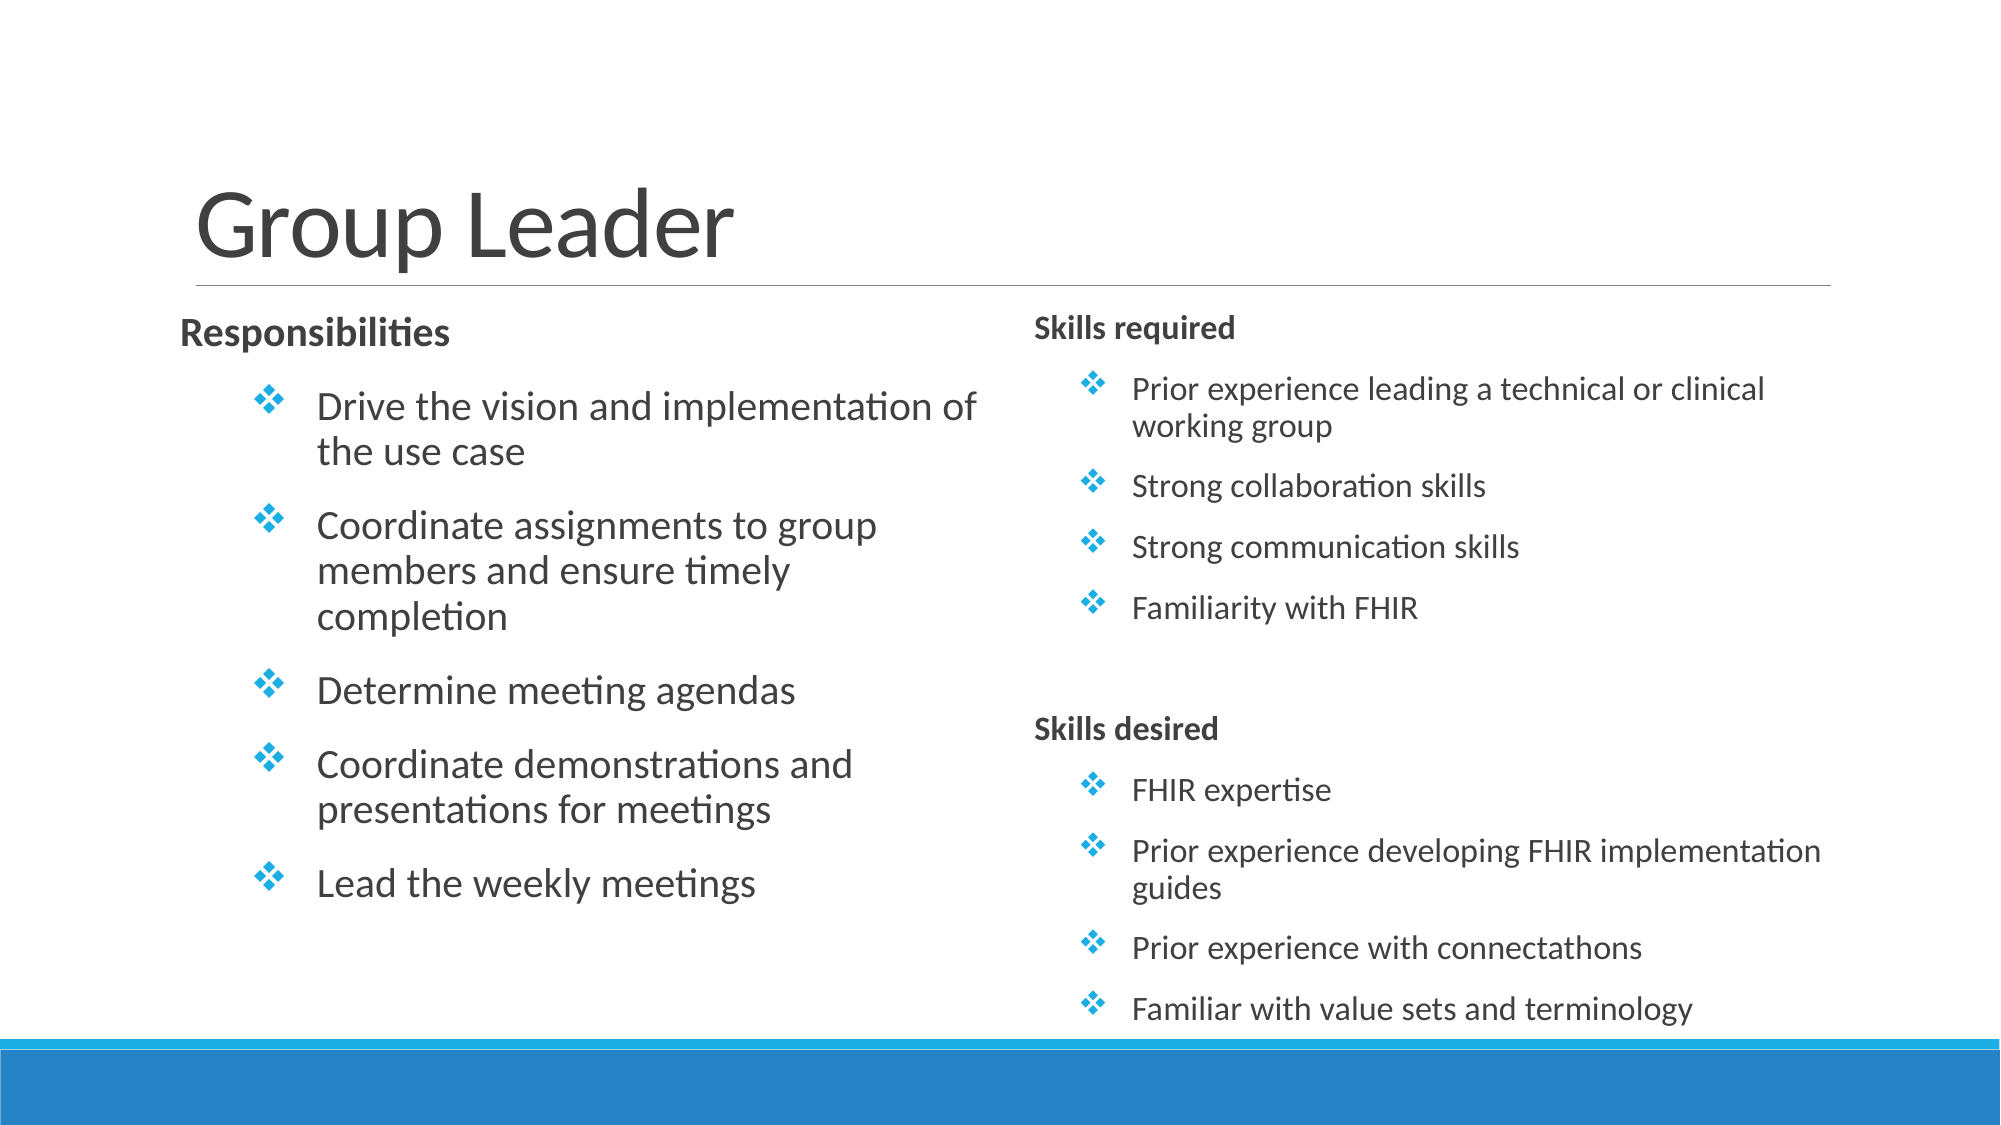

# Group Leader
Responsibilities
Drive the vision and implementation of the use case
Coordinate assignments to group members and ensure timely completion
Determine meeting agendas
Coordinate demonstrations and presentations for meetings
Lead the weekly meetings

Skills required
Prior experience leading a technical or clinical working group
Strong collaboration skills
Strong communication skills
Familiarity with FHIR

Skills desired
FHIR expertise
Prior experience developing FHIR implementation guides
Prior experience with connectathons
Familiar with value sets and terminology